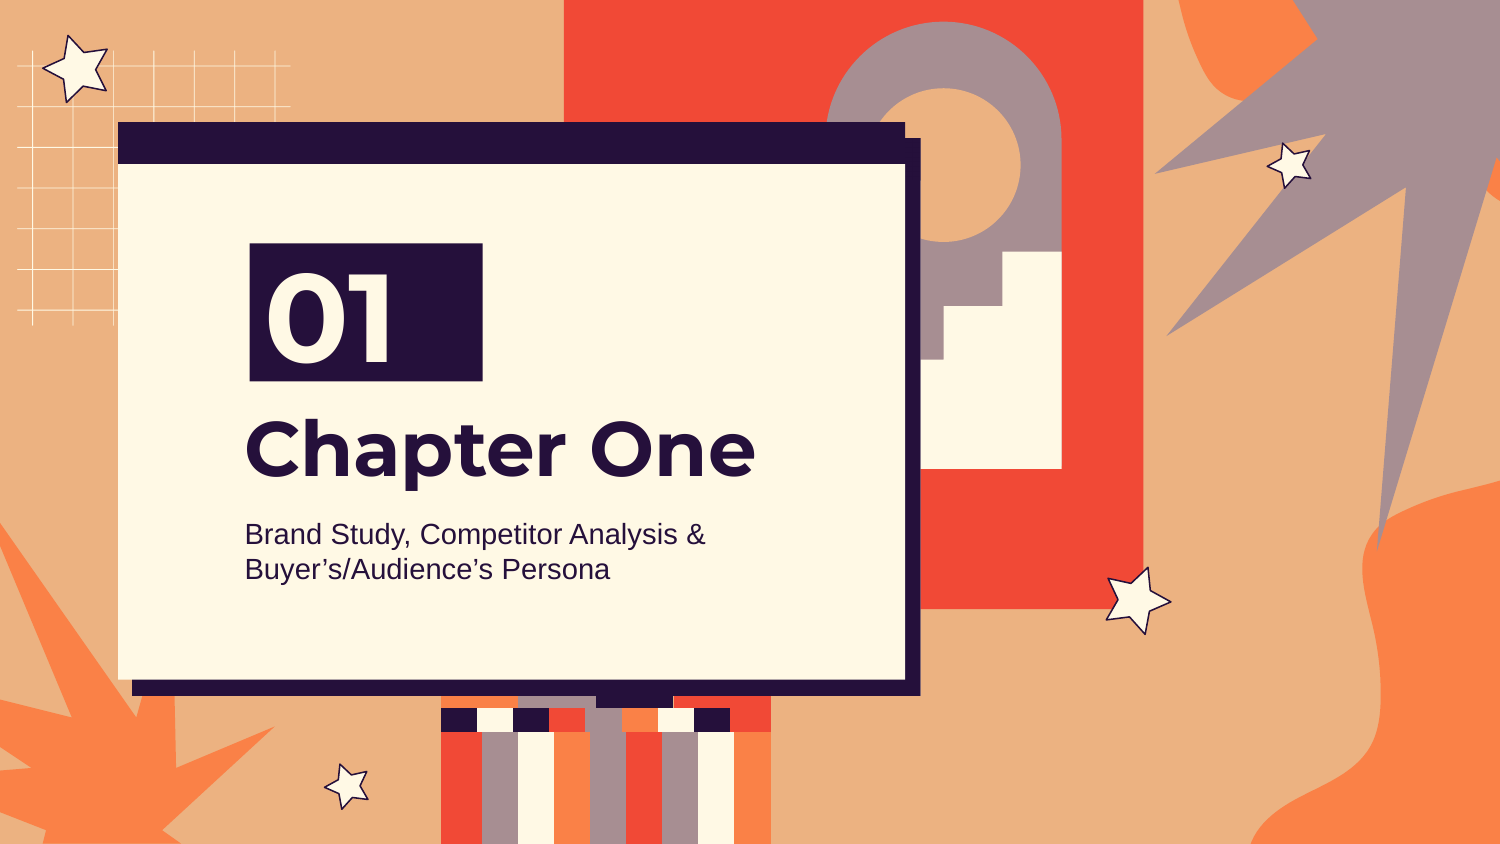

01
# Chapter One
Brand Study, Competitor Analysis & Buyer’s/Audience’s Persona